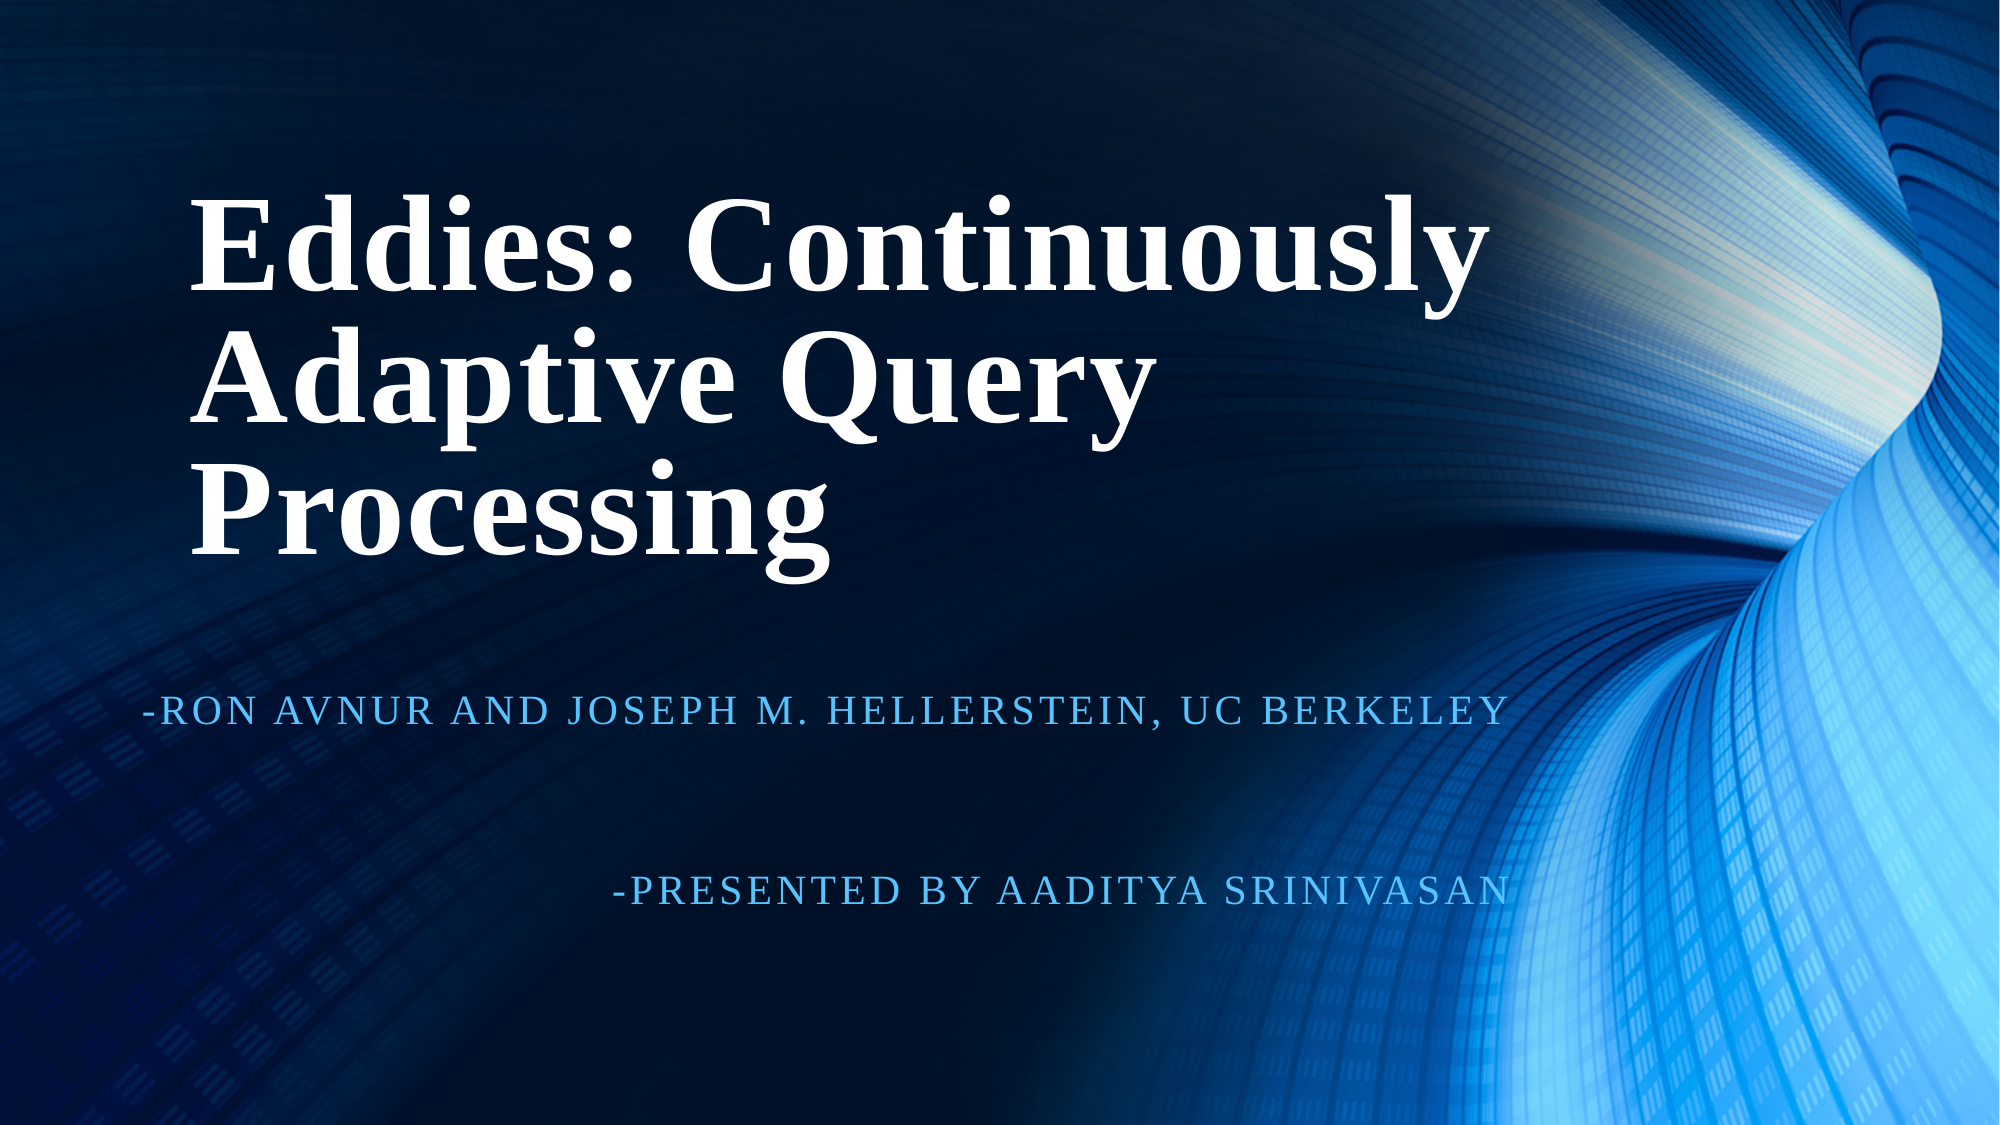

# Eddies: Continuously Adaptive Query Processing
-Ron Avnur and Joseph M. Hellerstein, UC Berkeley

-Presented by aaditya Srinivasan